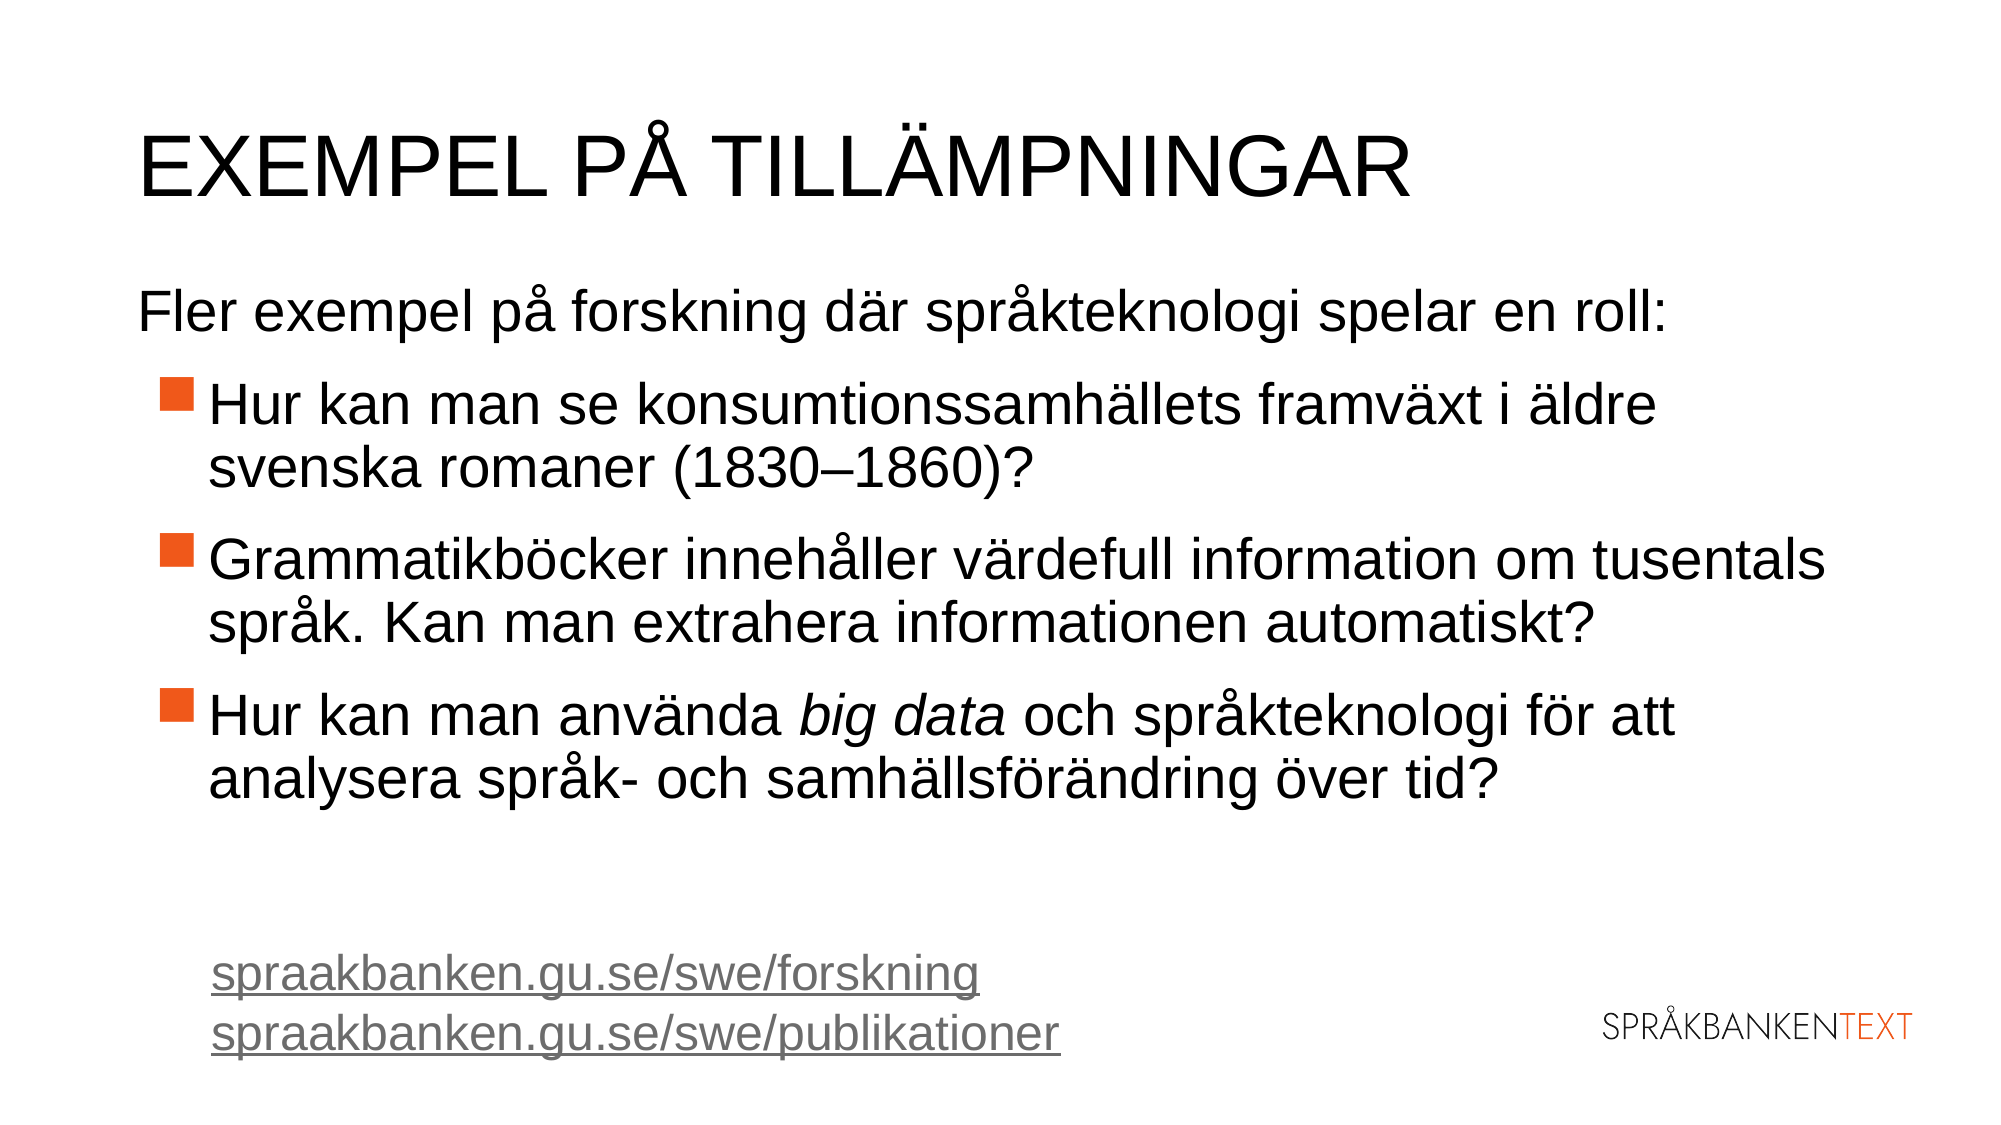

# Exempel på tillämpningar
Fler exempel på forskning där språkteknologi spelar en roll:
Hur kan man se konsumtionssamhällets framväxt i äldre svenska romaner (1830–1860)?
Grammatikböcker innehåller värdefull information om tusentals språk. Kan man extrahera informationen automatiskt?
Hur kan man använda big data och språkteknologi för att analysera språk- och samhällsförändring över tid?
spraakbanken.gu.se/swe/forskning
spraakbanken.gu.se/swe/publikationer